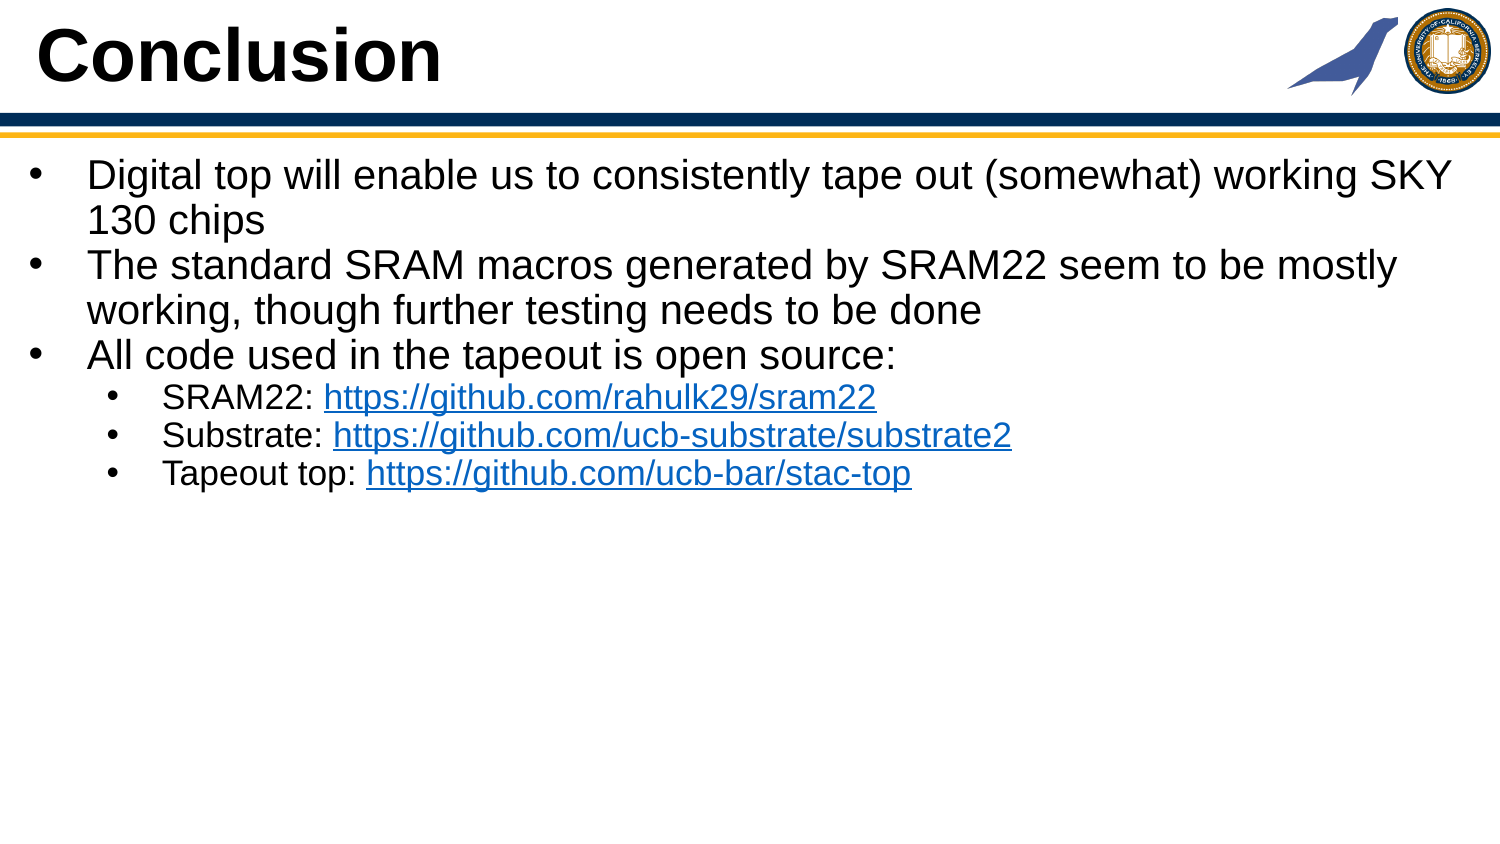

# Conclusion
Digital top will enable us to consistently tape out (somewhat) working SKY 130 chips
The standard SRAM macros generated by SRAM22 seem to be mostly working, though further testing needs to be done
All code used in the tapeout is open source:
SRAM22: https://github.com/rahulk29/sram22
Substrate: https://github.com/ucb-substrate/substrate2
Tapeout top: https://github.com/ucb-bar/stac-top